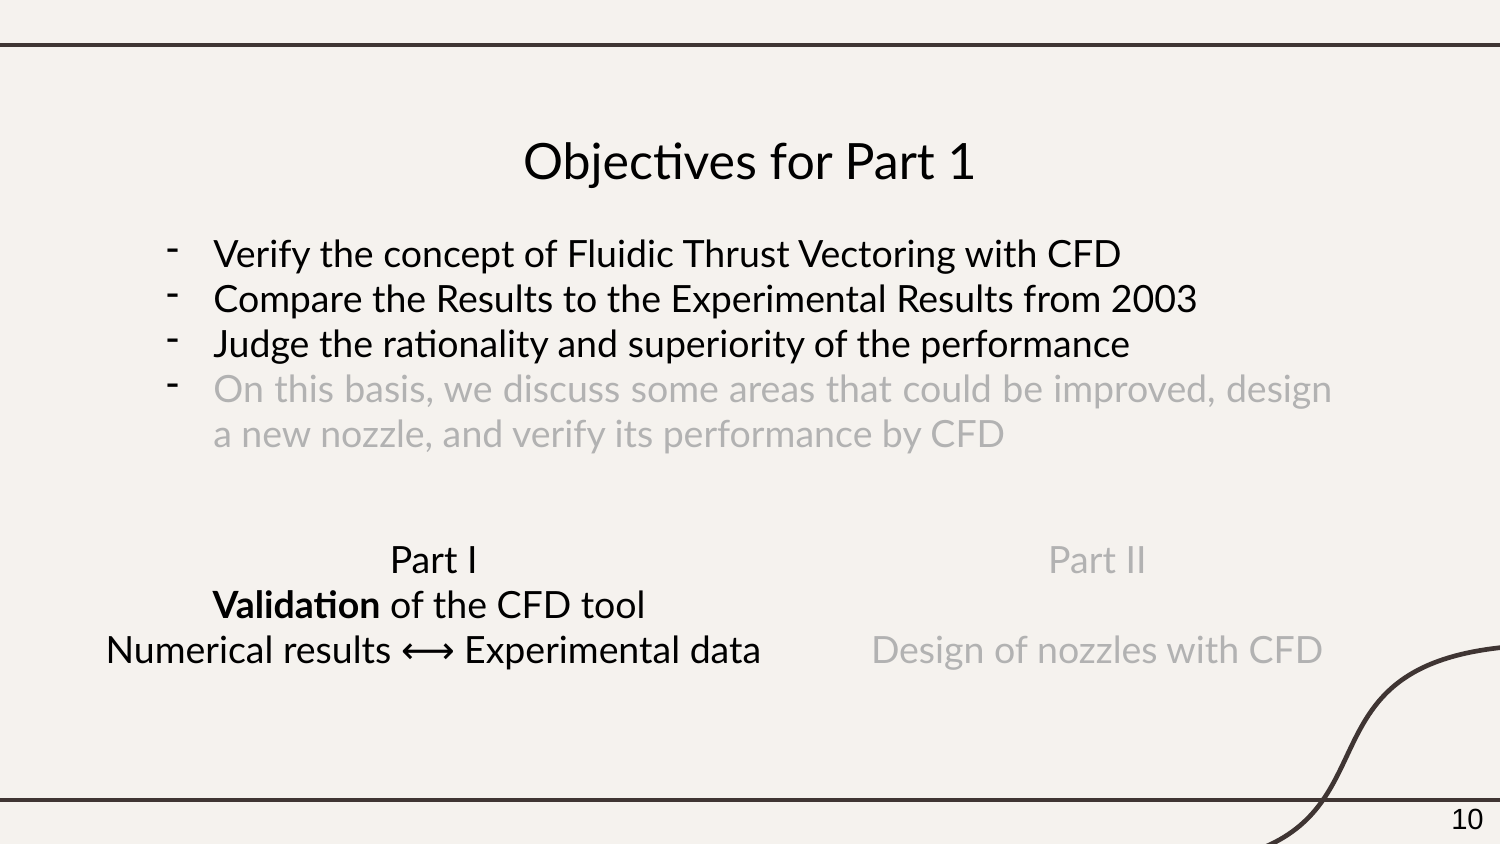

# Objectives for Part 1
Verify the concept of Fluidic Thrust Vectoring with CFD
Compare the Results to the Experimental Results from 2003
Judge the rationality and superiority of the performance
On this basis, we discuss some areas that could be improved, design a new nozzle, and verify its performance by CFD

Part I
Validation of the CFD tool
Numerical results ⟷ Experimental data
Part II

Design of nozzles with CFD
10